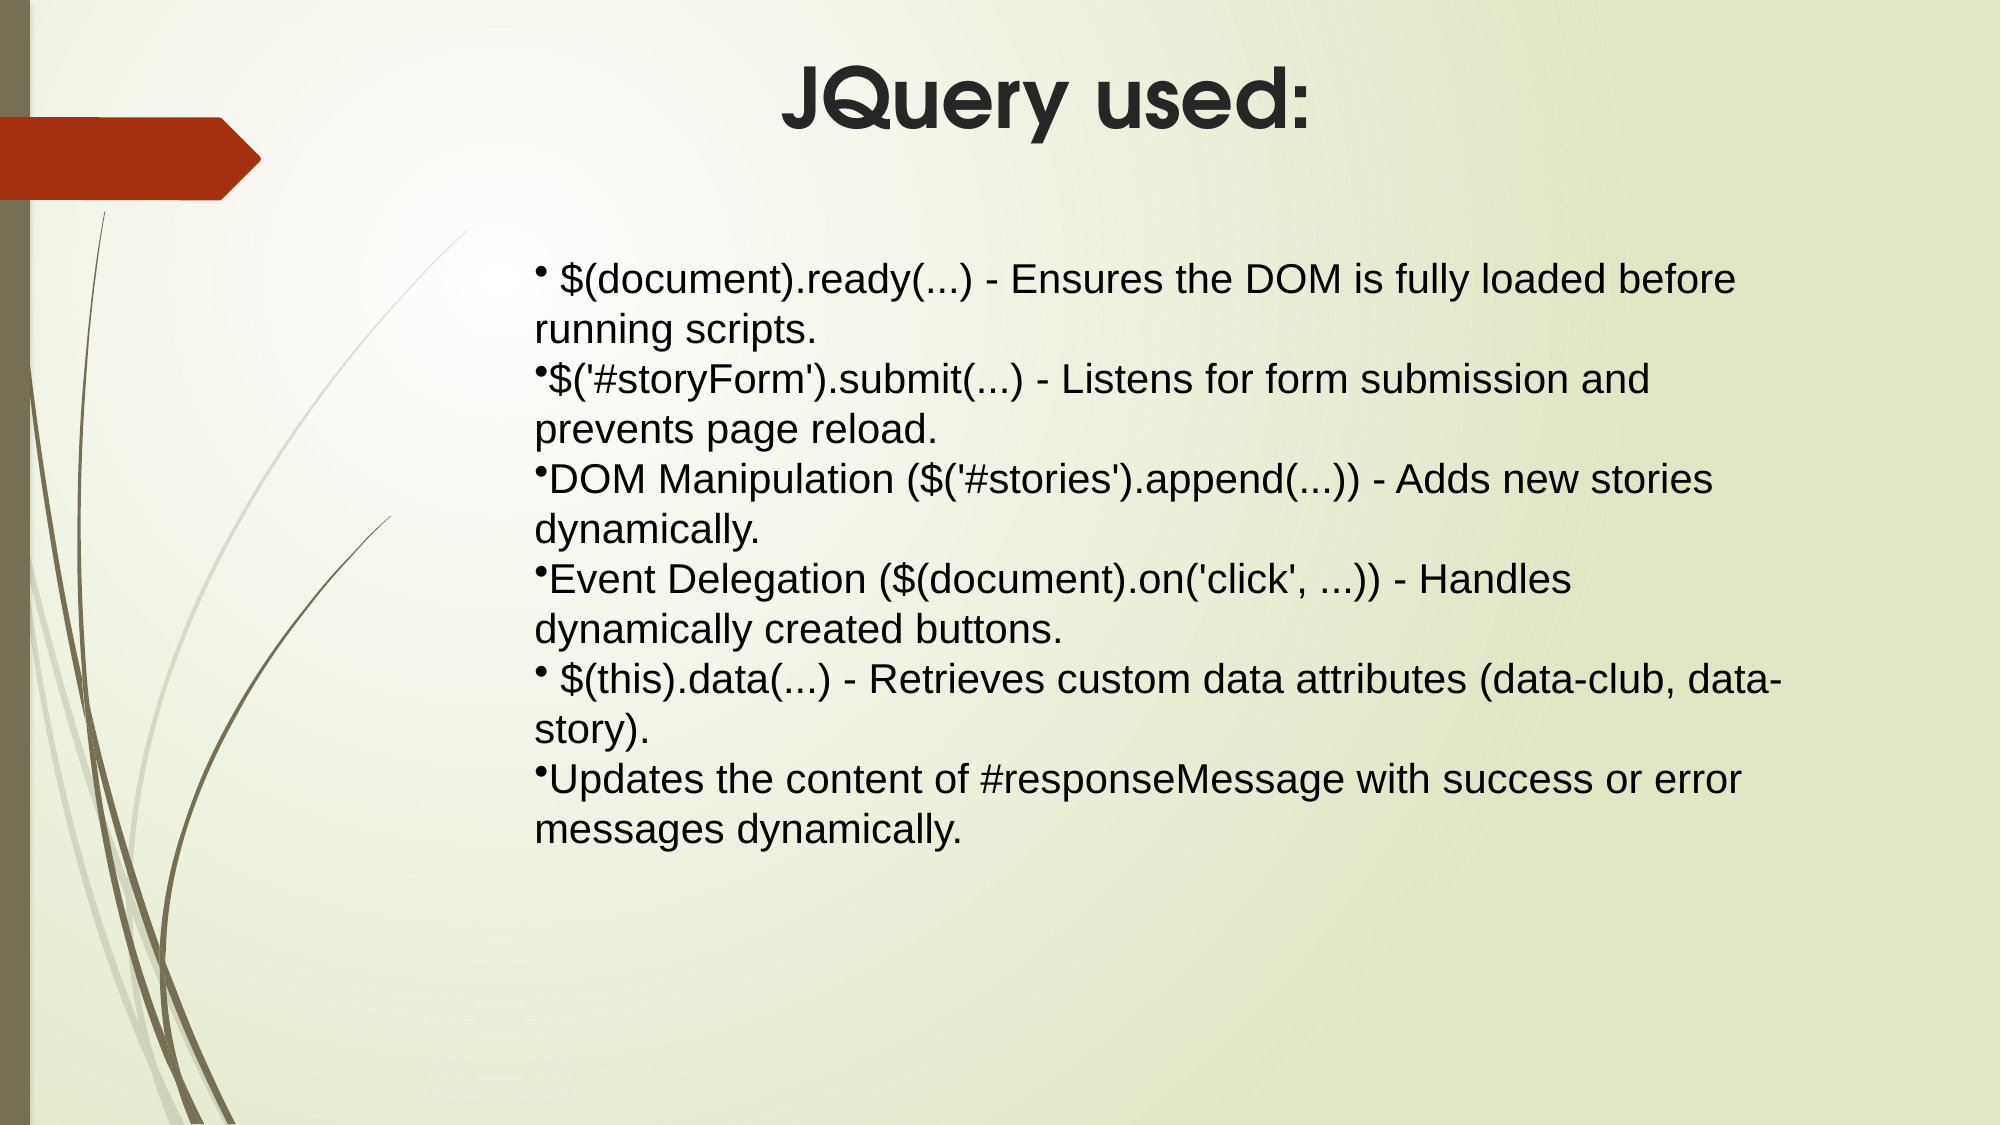

# JQuery used:
 $(document).ready(...) - Ensures the DOM is fully loaded before running scripts.
$('#storyForm').submit(...) - Listens for form submission and prevents page reload.
DOM Manipulation ($('#stories').append(...)) - Adds new stories dynamically.
Event Delegation ($(document).on('click', ...)) - Handles dynamically created buttons.
 $(this).data(...) - Retrieves custom data attributes (data-club, data-story).
Updates the content of #responseMessage with success or error messages dynamically.